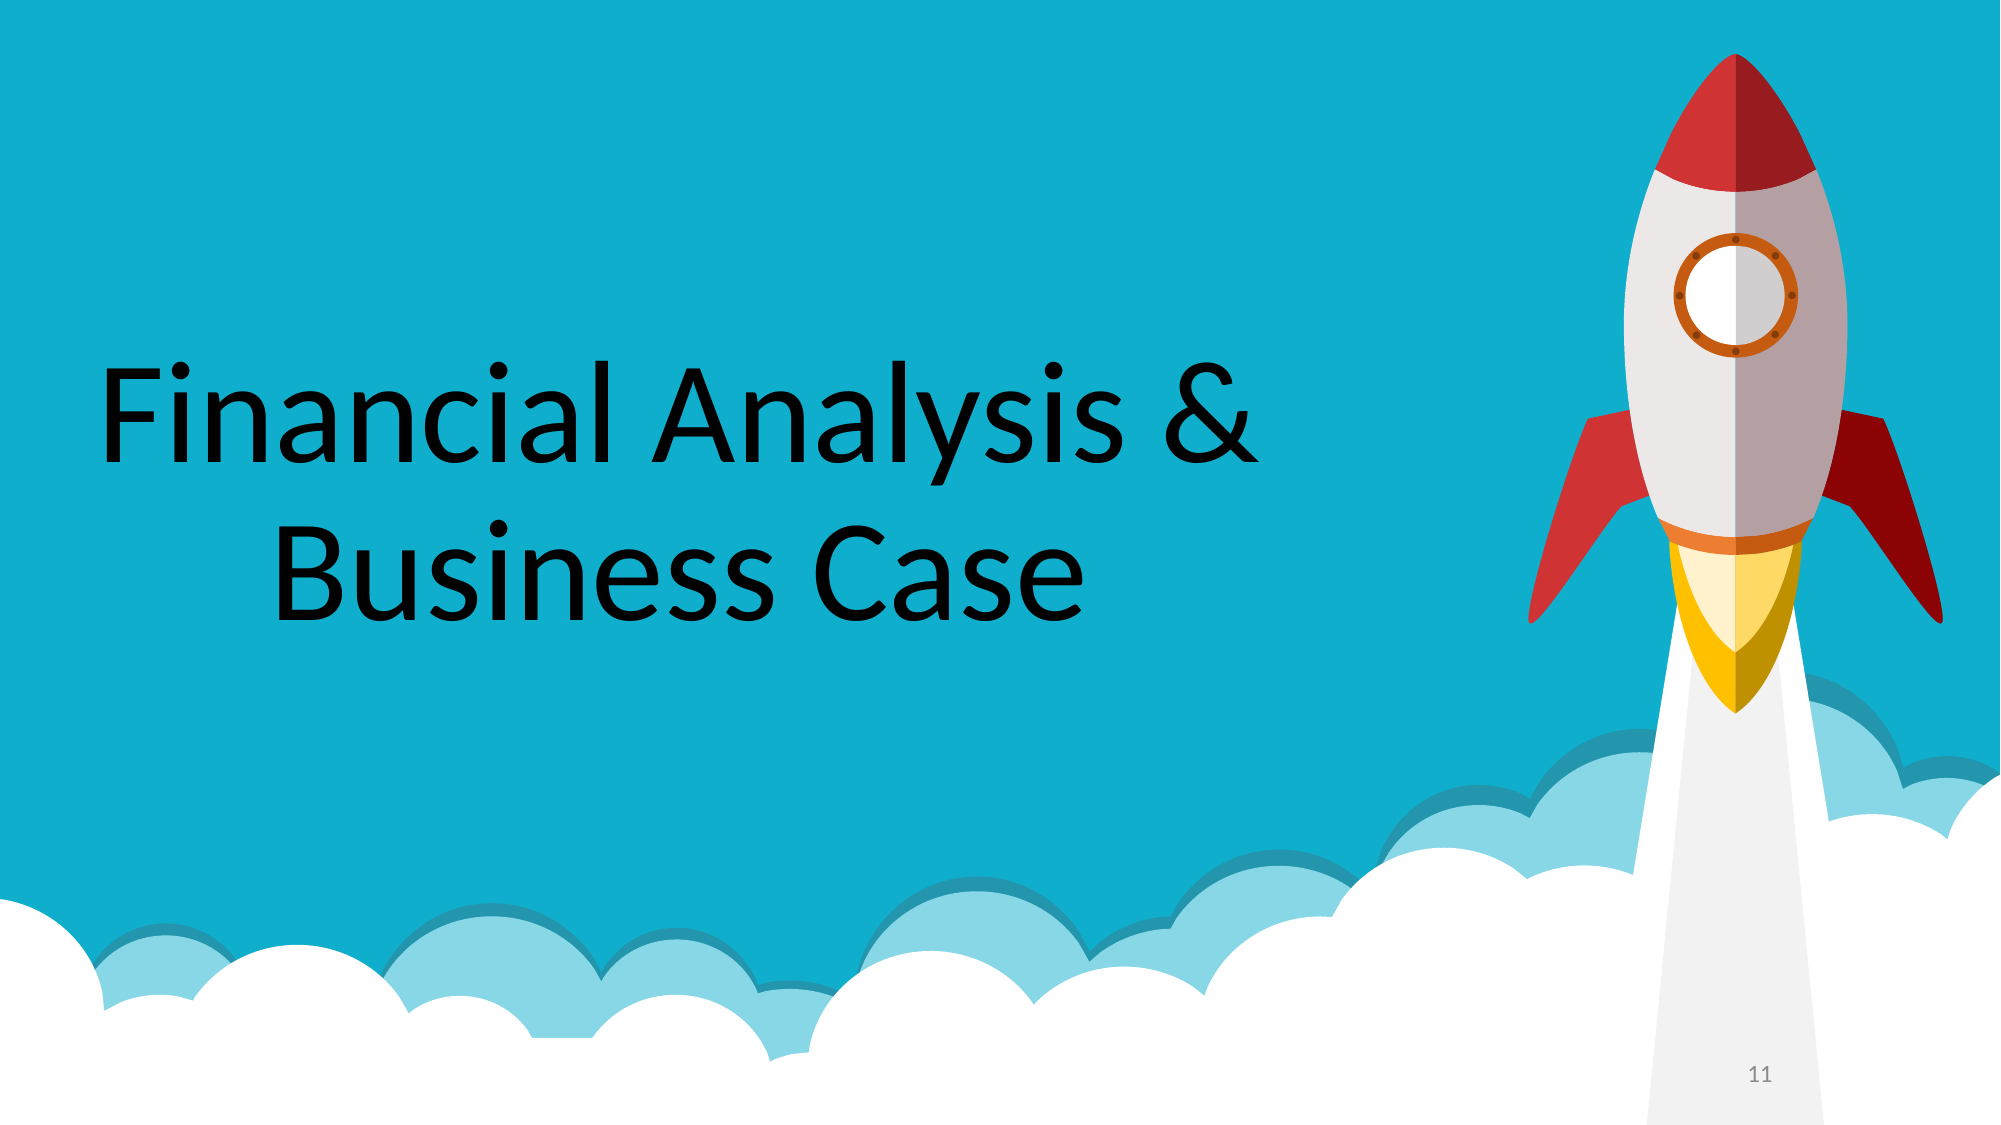

# Financial Analysis & Business Case
11